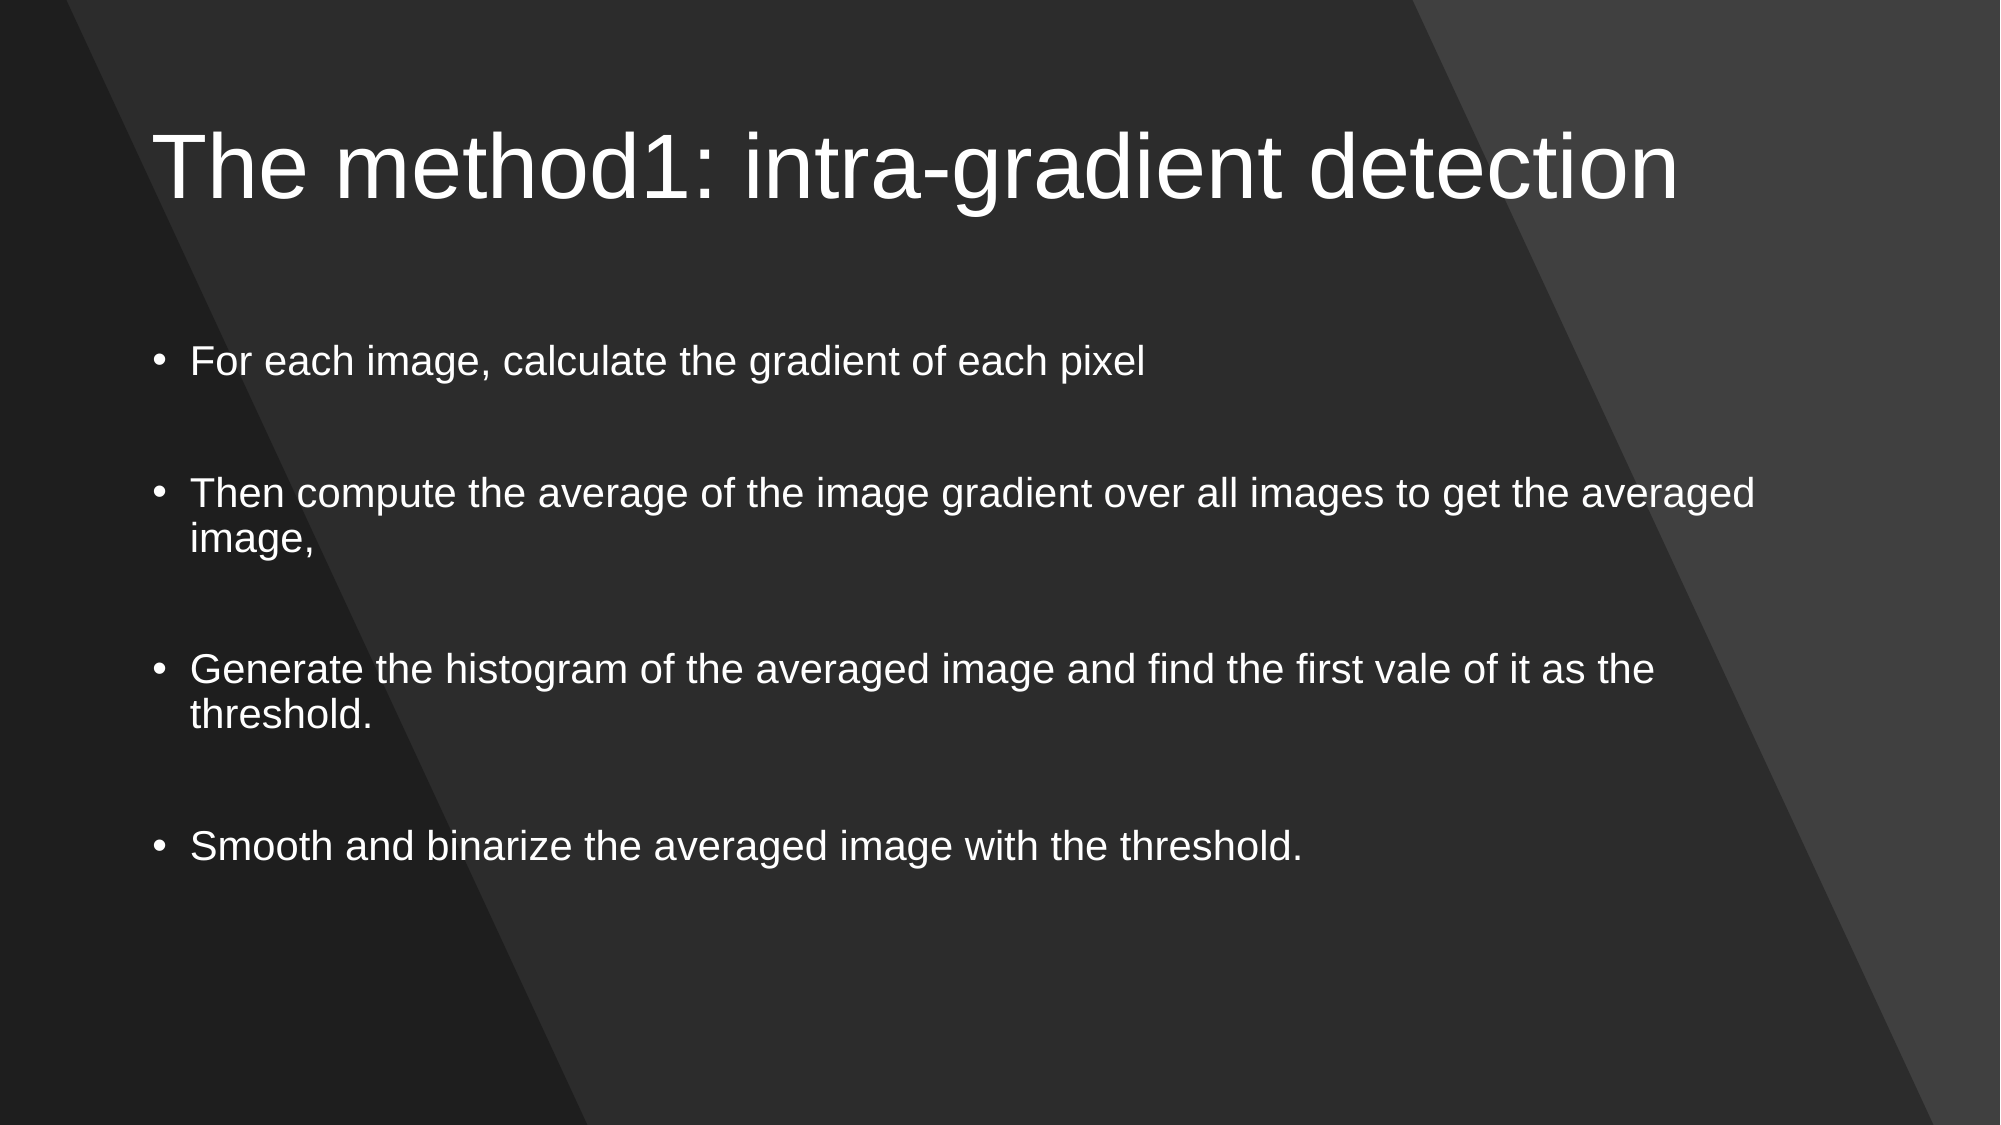

# The method1: intra-gradient detection
For each image, calculate the gradient of each pixel

Then compute the average of the image gradient over all images to get the averaged image,

Generate the histogram of the averaged image and find the first vale of it as the threshold.

Smooth and binarize the averaged image with the threshold.